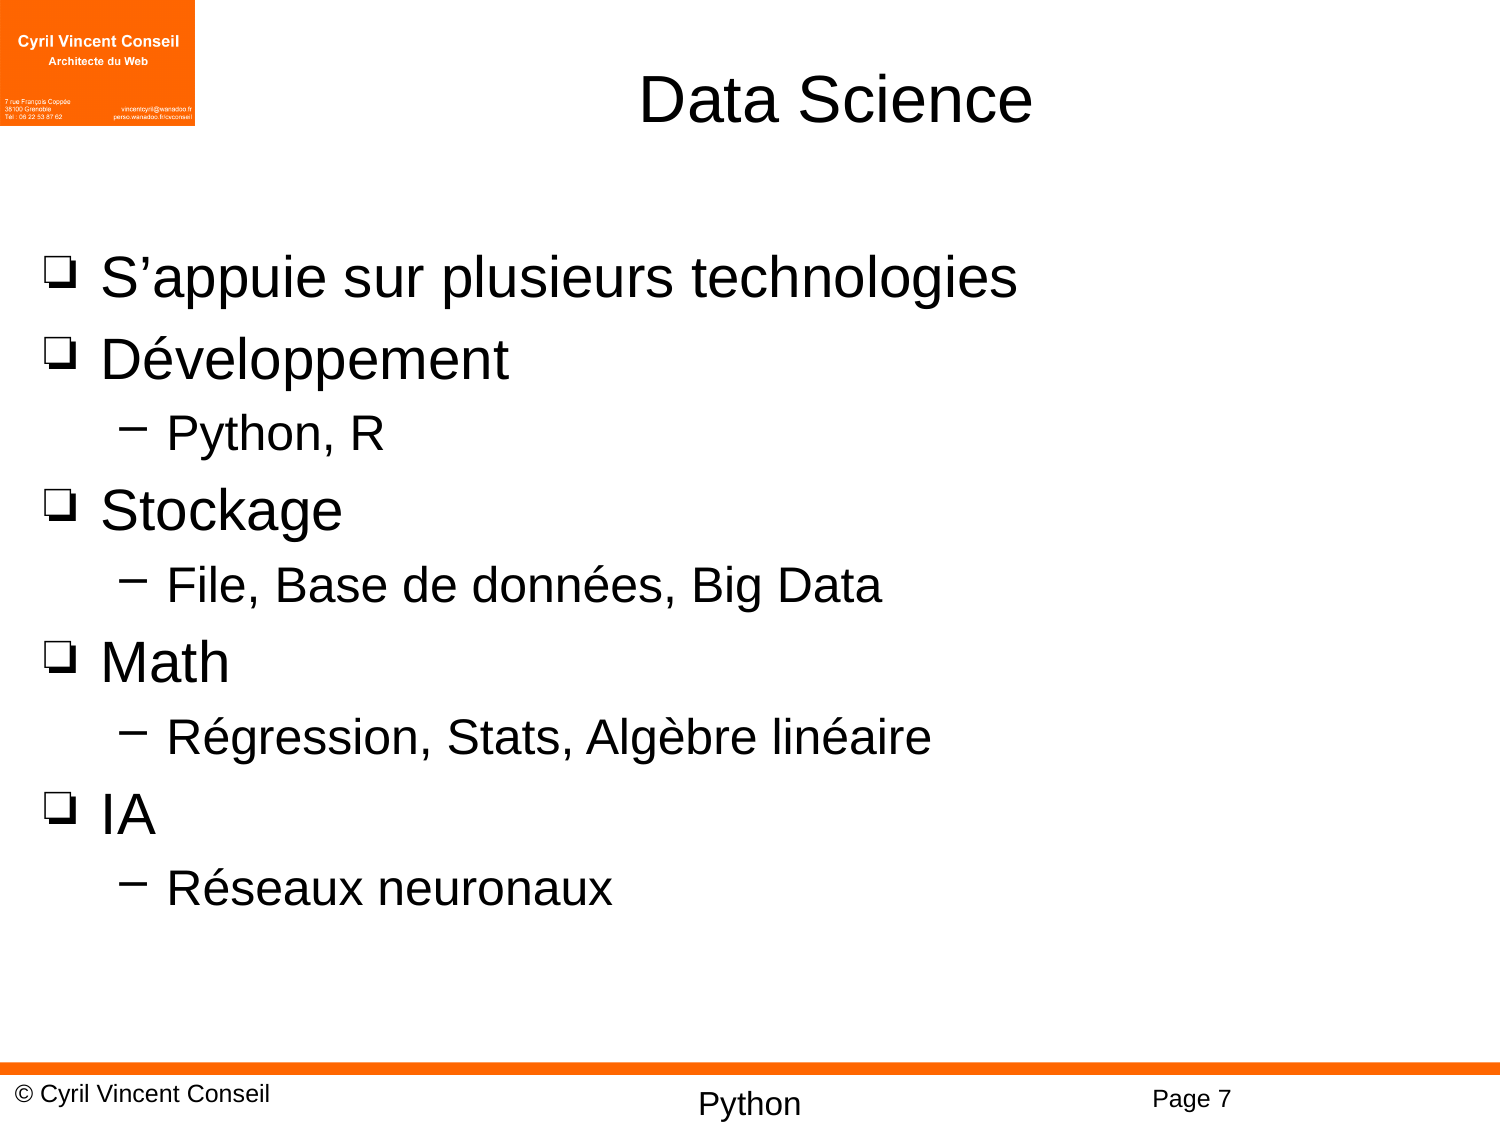

# Data Science
S’appuie sur plusieurs technologies
Développement
Python, R
Stockage
File, Base de données, Big Data
Math
Régression, Stats, Algèbre linéaire
IA
Réseaux neuronaux